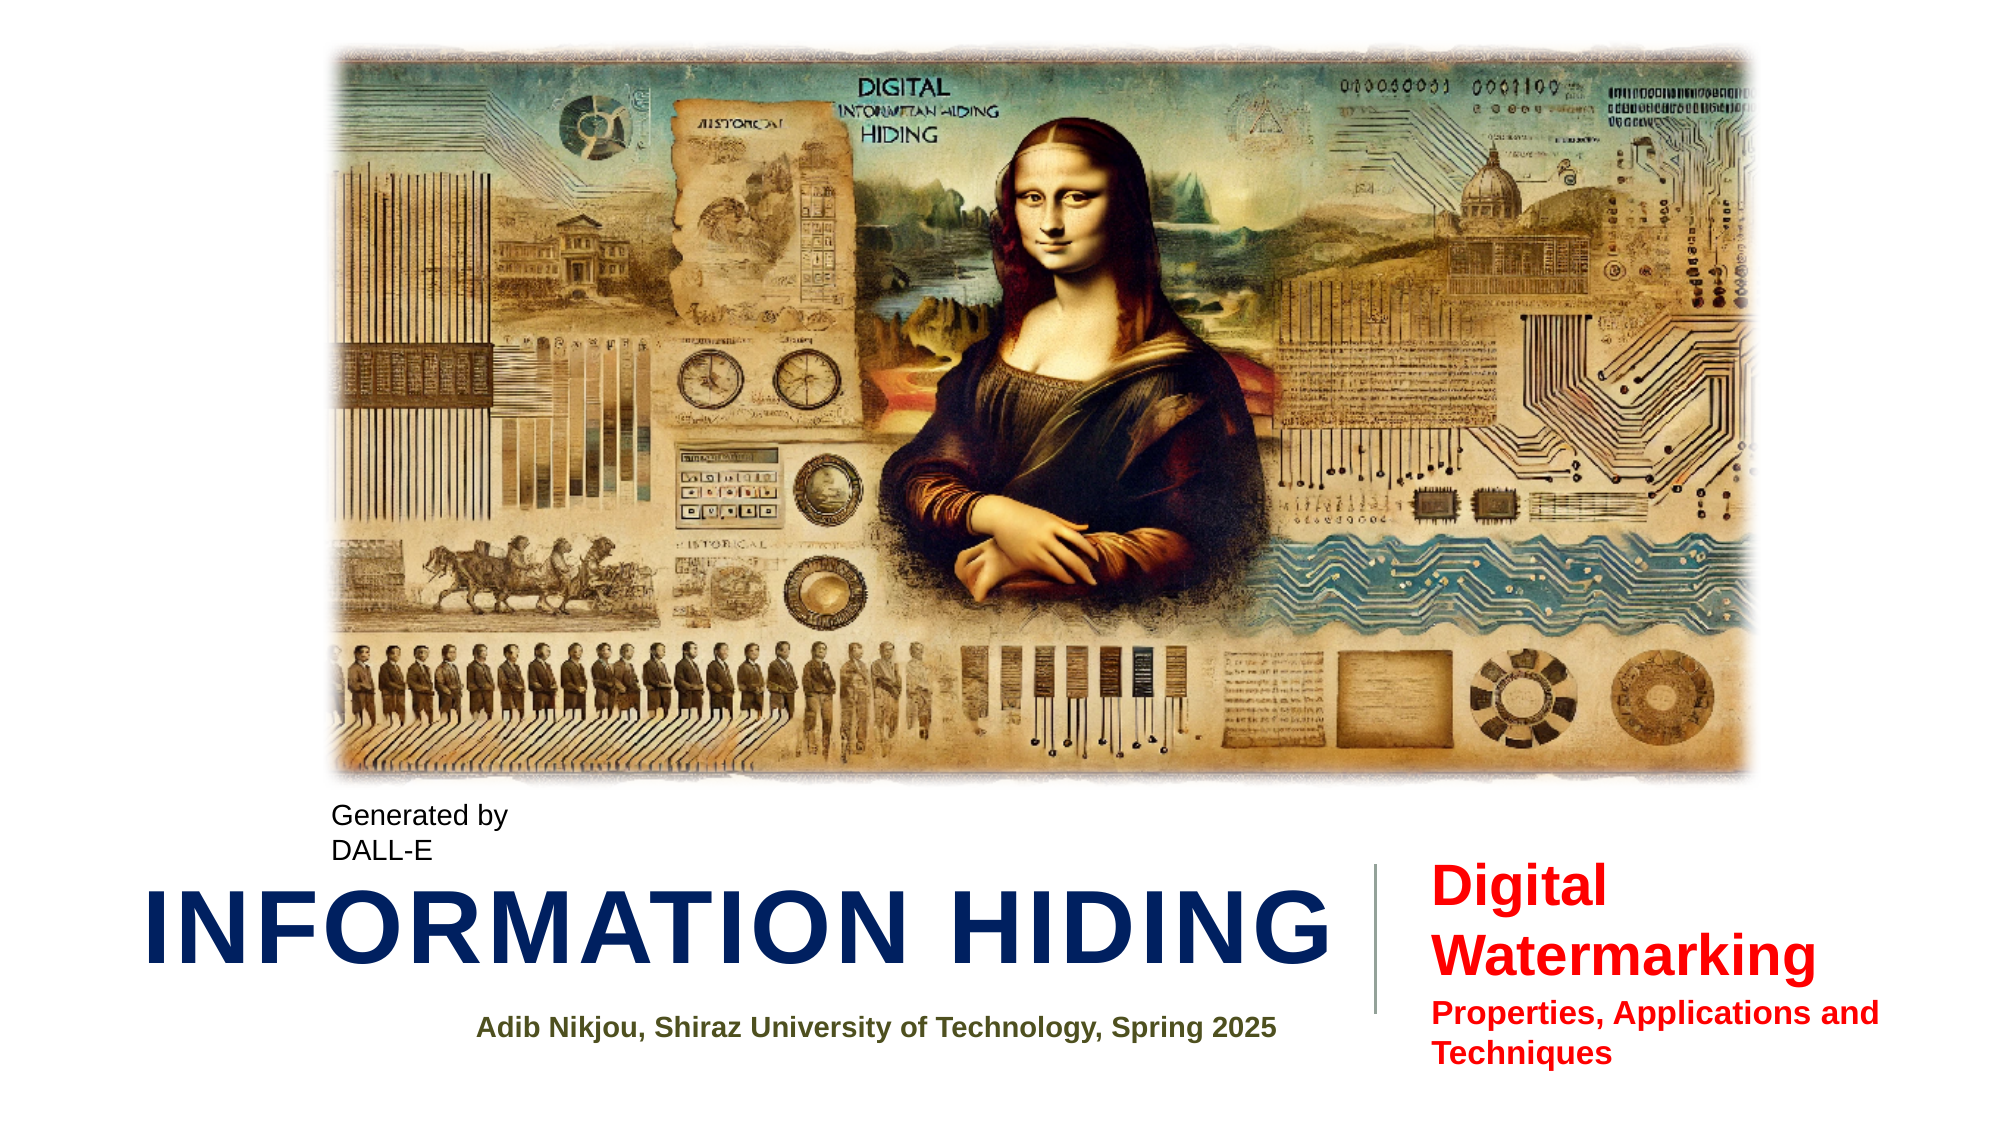

Generated by DALL-E
# INFORMATION HIDING
Digital Watermarking
Properties, Applications and Techniques
Adib Nikjou, Shiraz University of Technology, Spring 2025